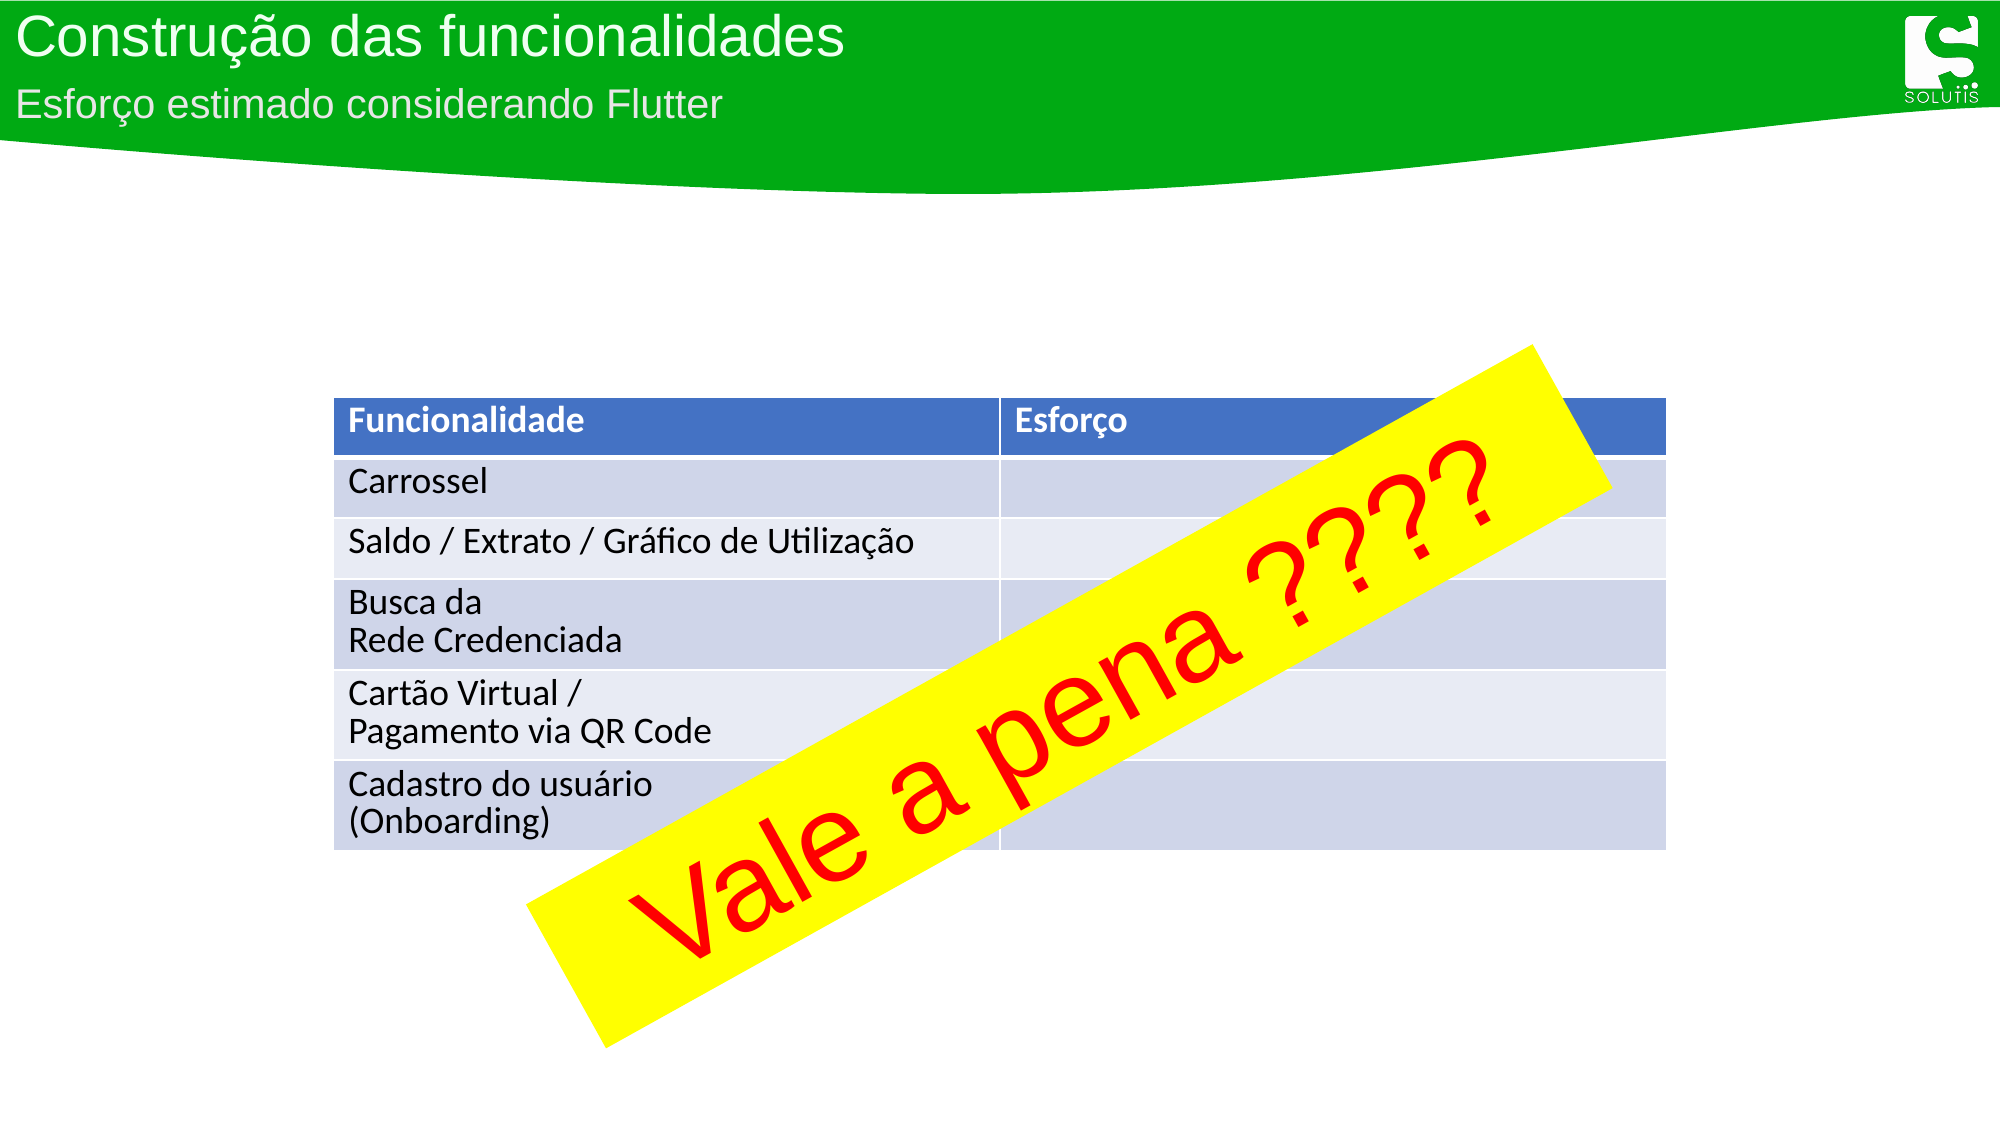

# Construção das funcionalidades
Esforço estimado considerando Flutter
| Funcionalidade | Esforço |
| --- | --- |
| Carrossel |  |
| Saldo / Extrato / Gráfico de Utilização |  |
| Busca da Rede Credenciada |  |
| Cartão Virtual / Pagamento via QR Code |  |
| Cadastro do usuário (Onboarding) |  |
Vale a pena ????